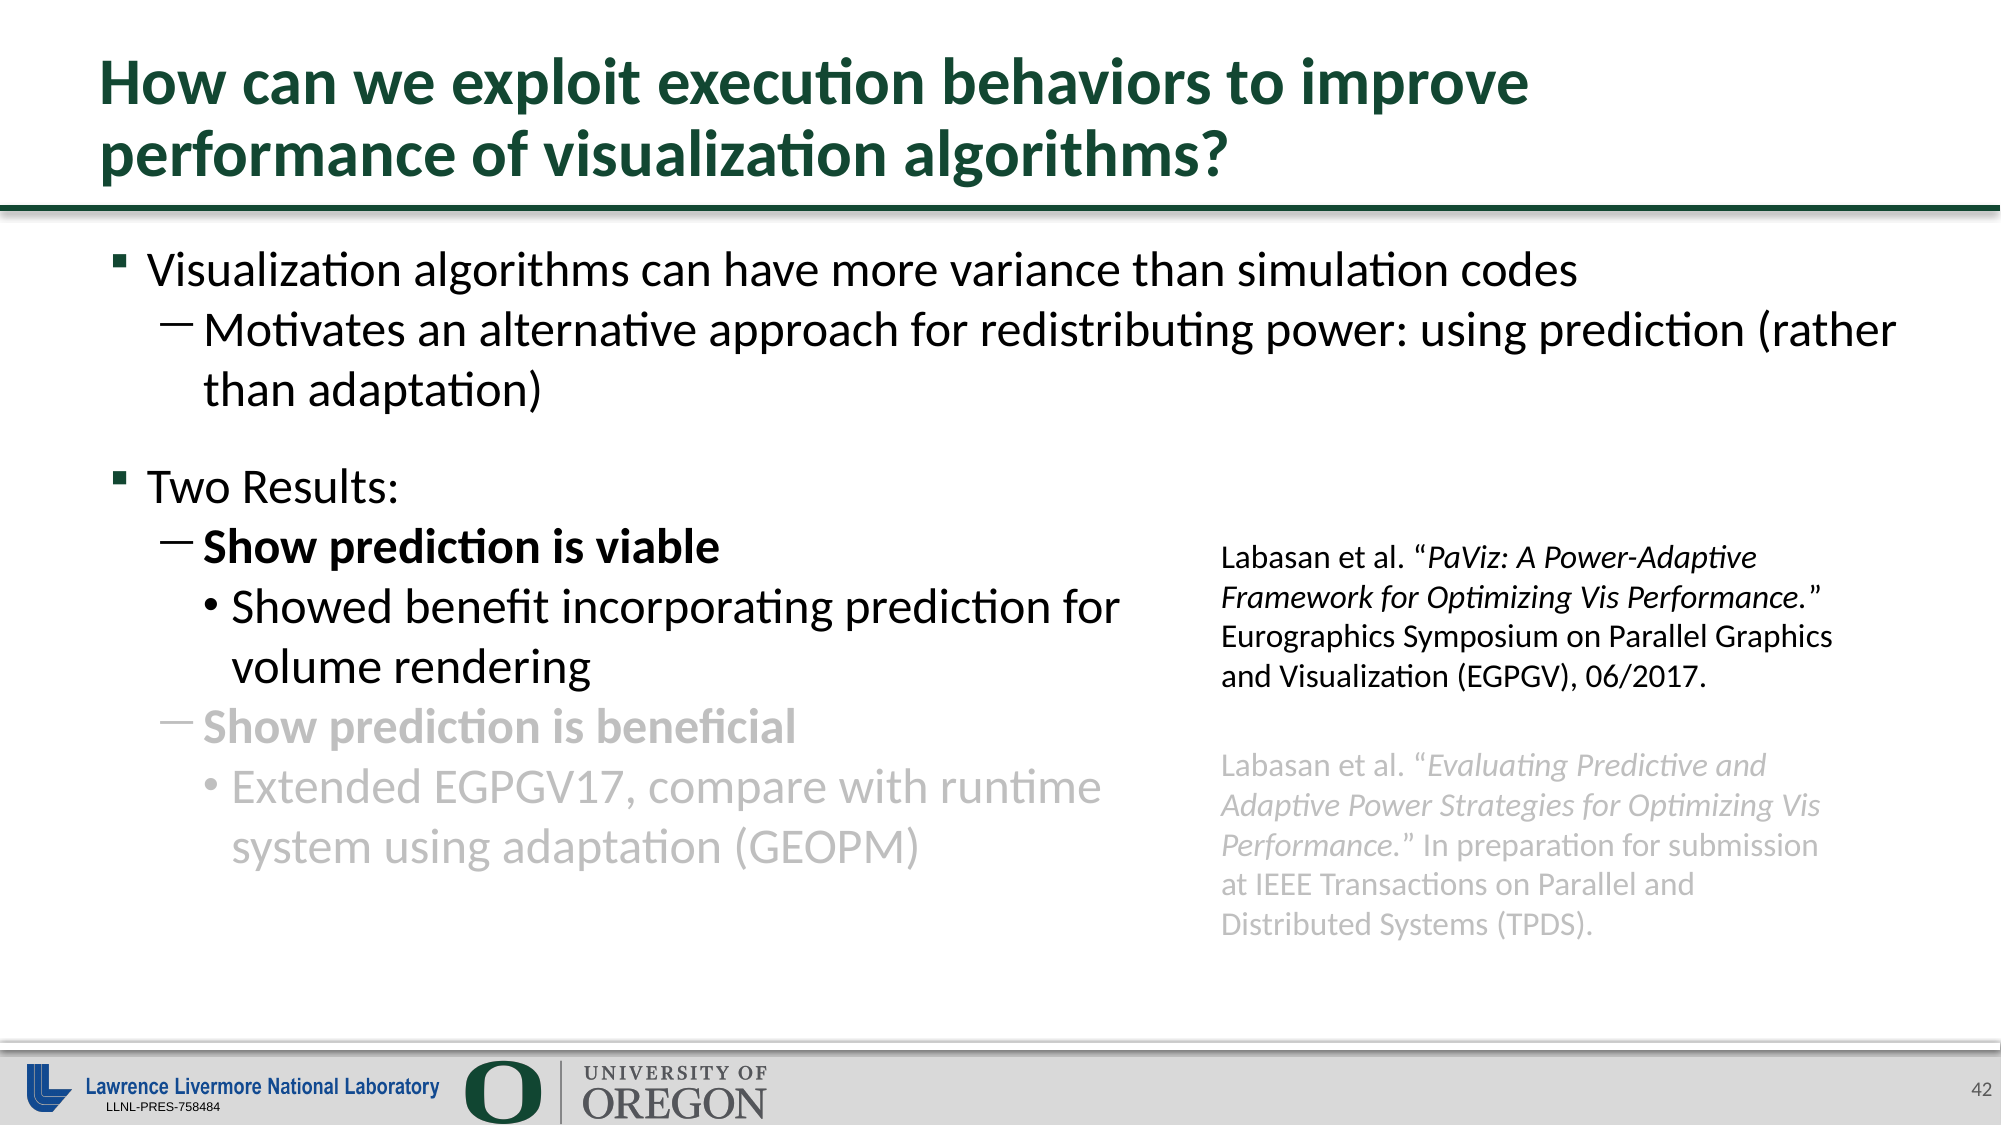

# How can we exploit execution behaviors to improve performance of visualization algorithms?
Visualization algorithms can have more variance than simulation codes
Motivates an alternative approach for redistributing power: using prediction (rather than adaptation)
Two Results:
Show prediction is viable
Showed benefit incorporating prediction for                                                         volume rendering
Show prediction is beneficial
Extended EGPGV17, compare with runtime                                                           system using adaptation (GEOPM)

Labasan et al. “PaViz: A Power-Adaptive Framework for Optimizing Vis Performance.” Eurographics Symposium on Parallel Graphics and Visualization (EGPGV), 06/2017.
Labasan et al. “Evaluating Predictive and Adaptive Power Strategies for Optimizing Vis Performance.” In preparation for submission at IEEE Transactions on Parallel and Distributed Systems (TPDS).